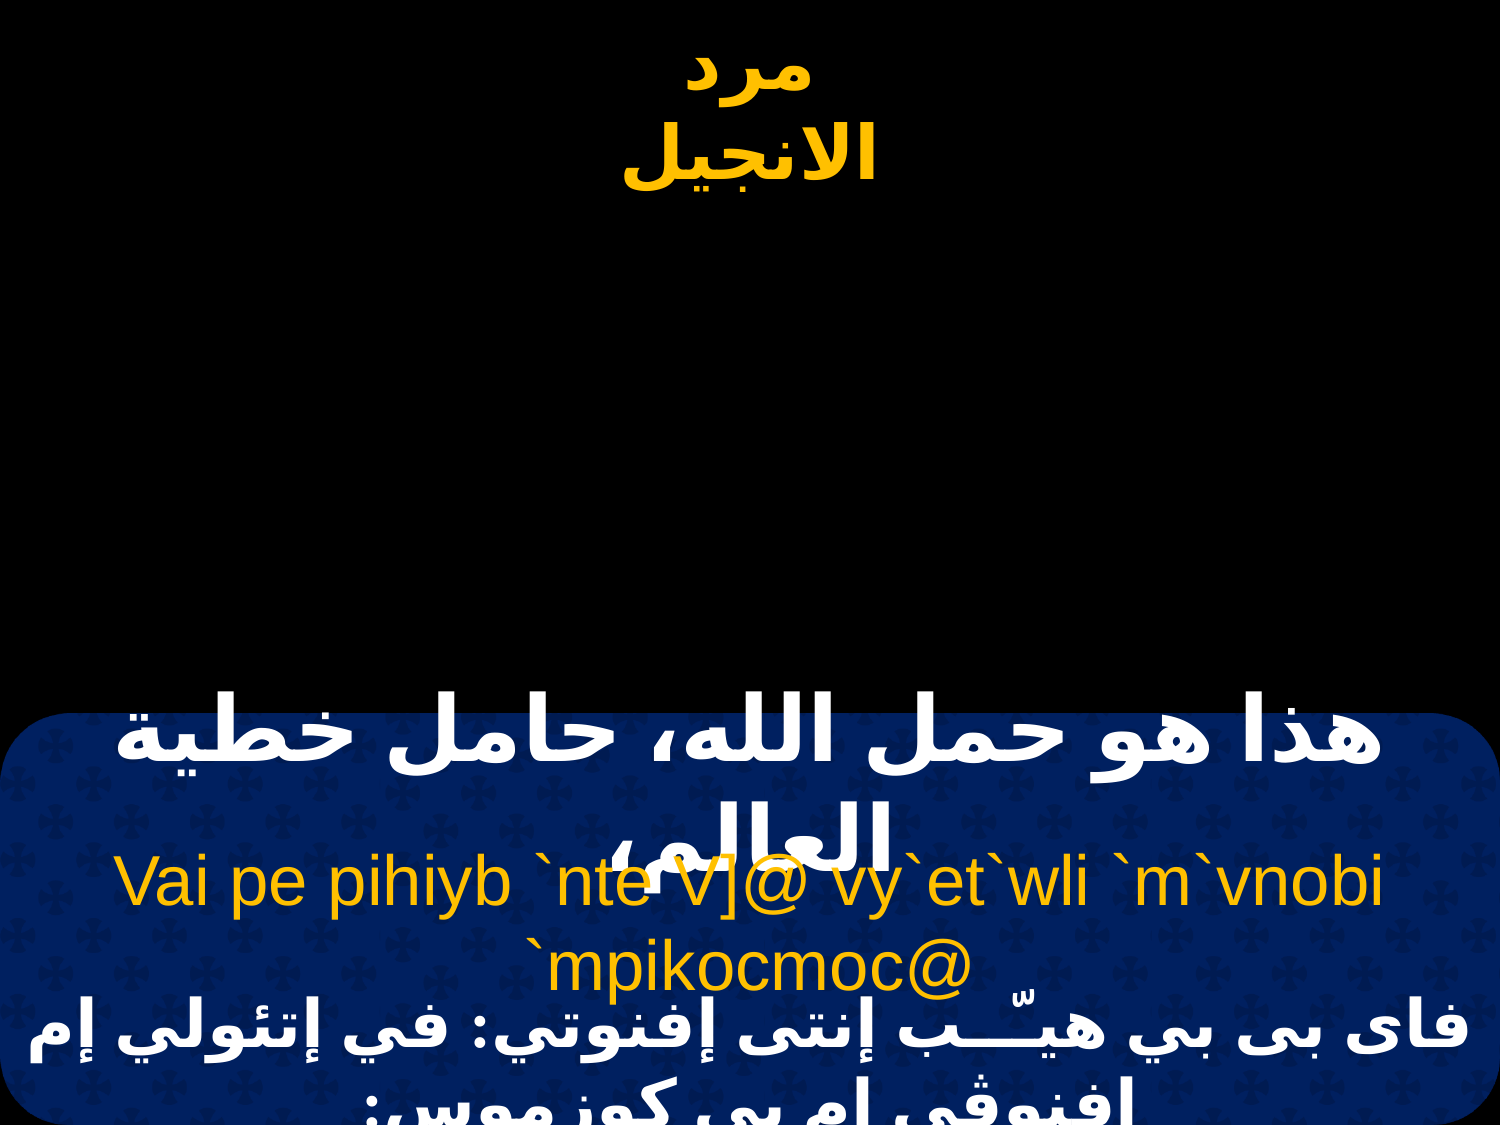

# هذا هو حمل الله، حامل خطية العالم،
Vai pe pihiyb `nte V]@ vy`et`wli `m`vnobi `mpikocmoc@
فاى بى بي هيـّــب إنتى إفنوتي: في إتئولي إم إفنوڤي إم بي كوزموس: